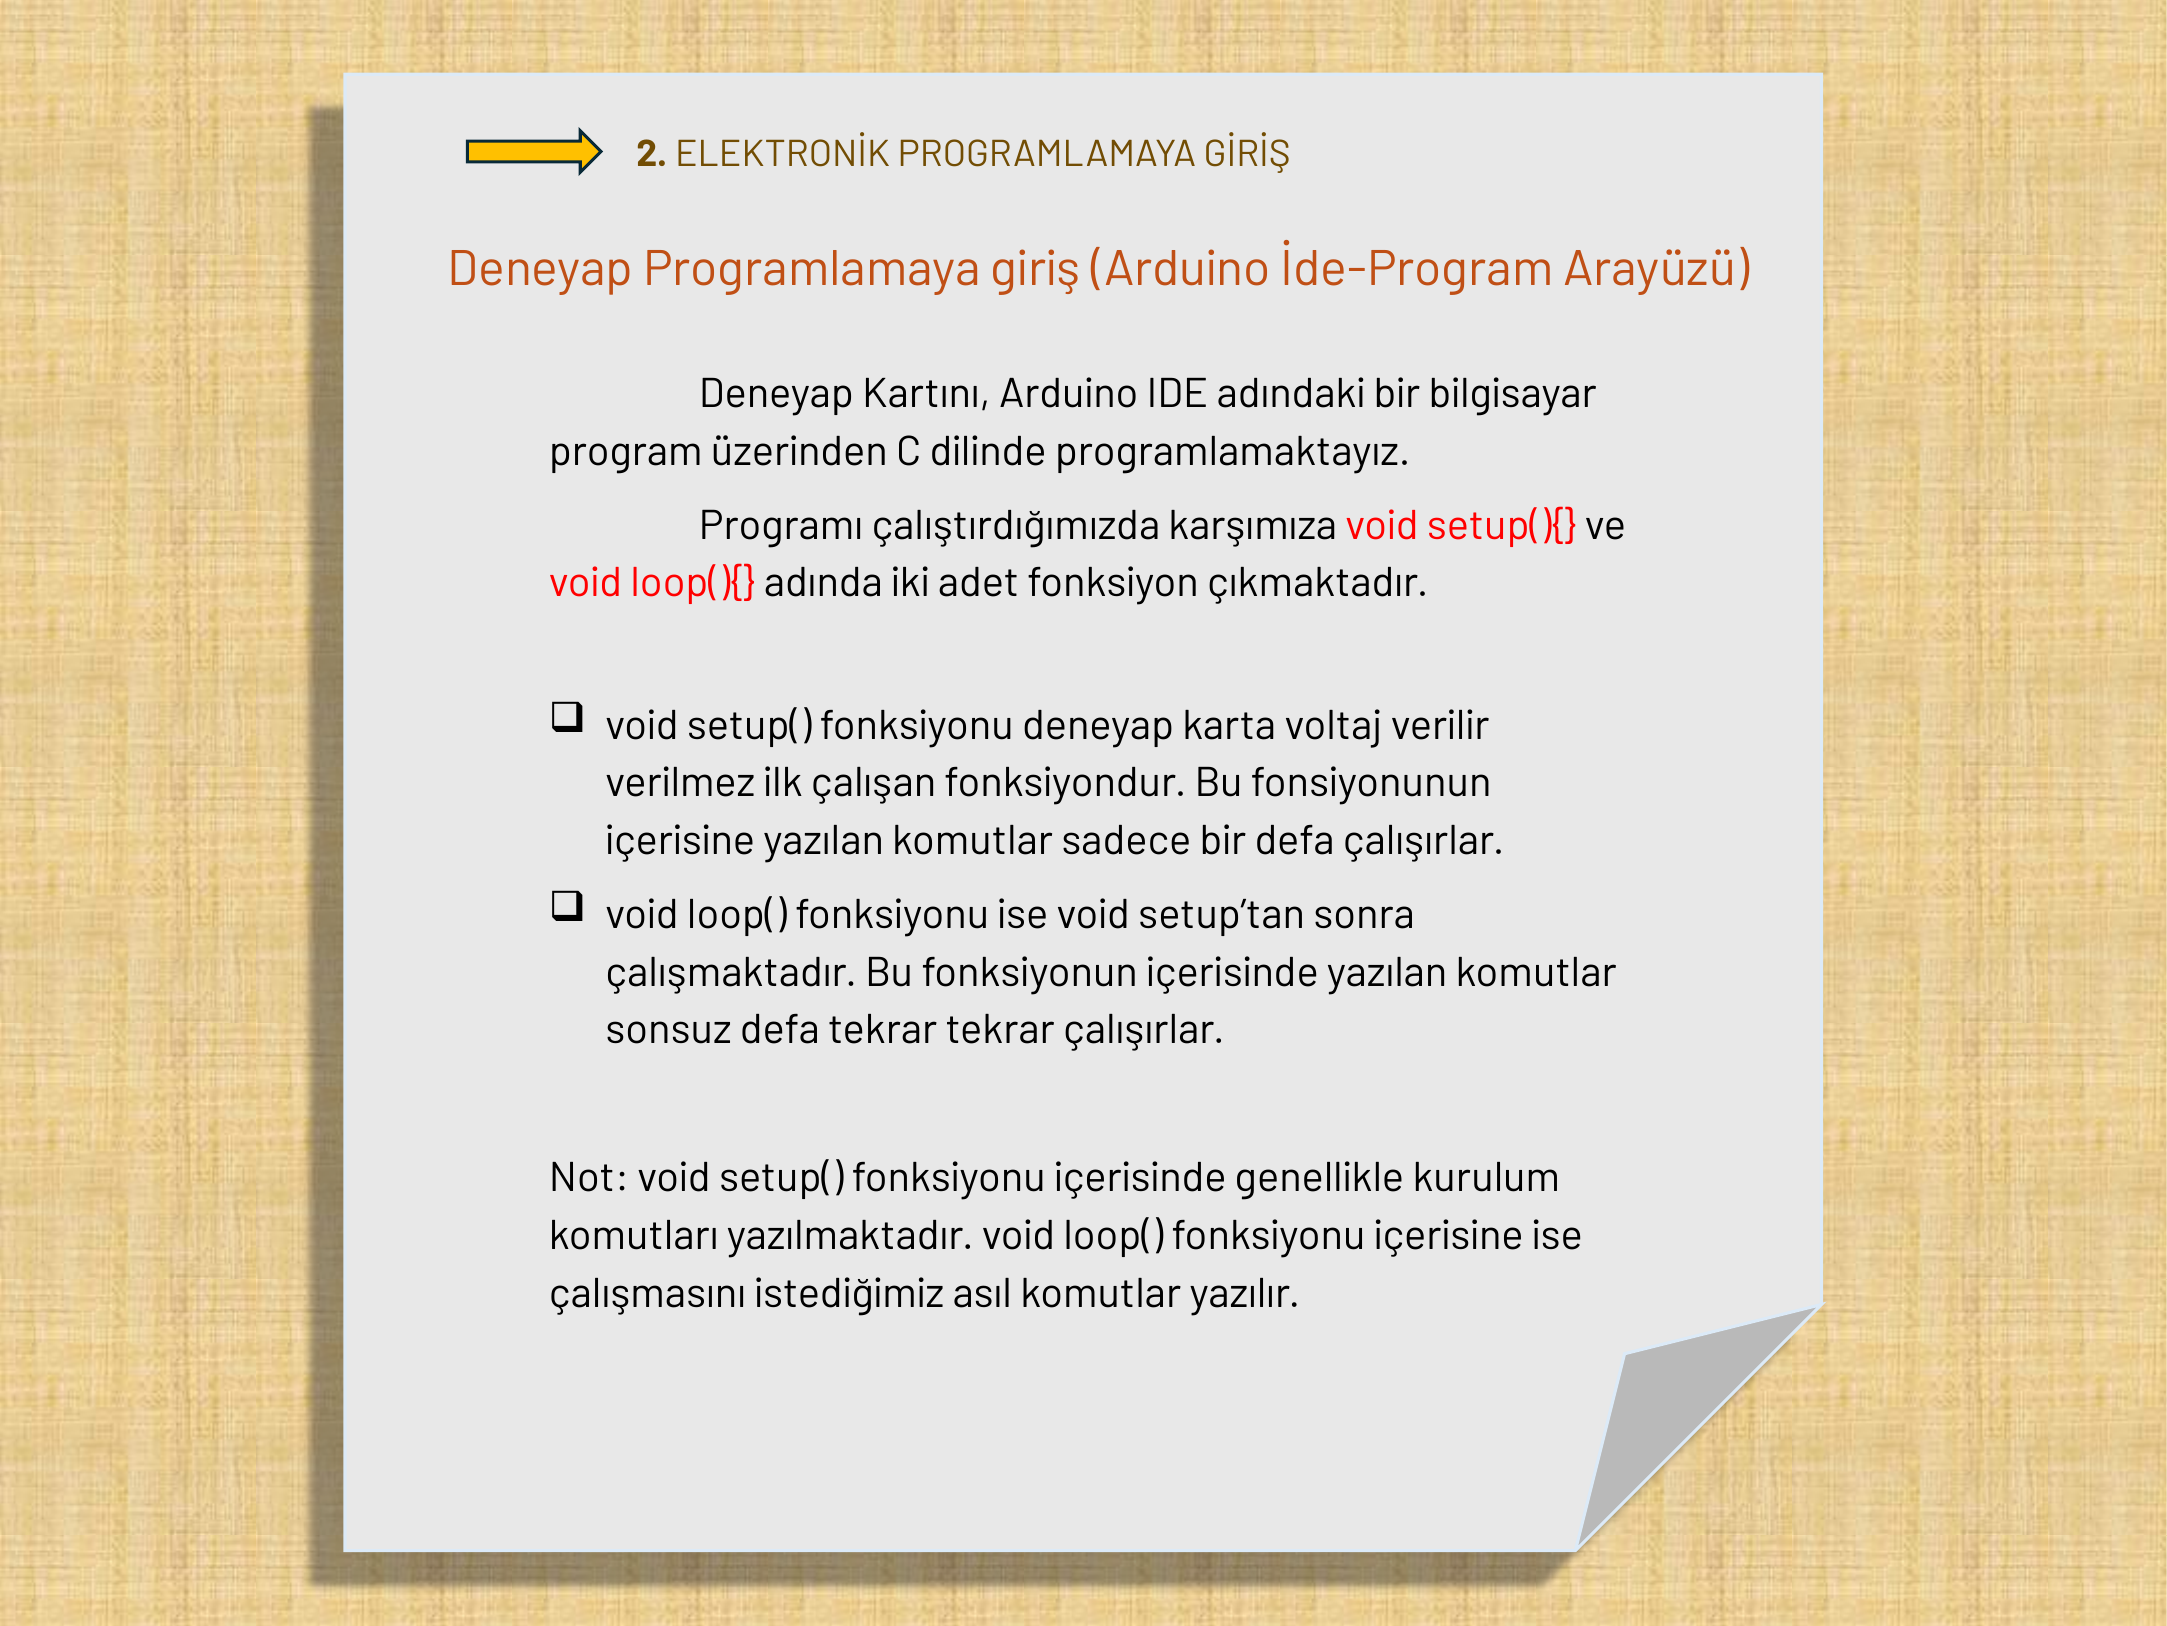

2. ELEKTRONİK PROGRAMLAMAYA GİRİŞ

Deneyap Programlamaya giriş (Arduino İde-Program Arayüzü)
	Deneyap Kartını, Arduino IDE adındaki bir bilgisayar program üzerinden C dilinde programlamaktayız.
	Programı çalıştırdığımızda karşımıza void setup(){} ve void loop(){} adında iki adet fonksiyon çıkmaktadır.

void setup() fonksiyonu deneyap karta voltaj verilir verilmez ilk çalışan fonksiyondur. Bu fonsiyonunun içerisine yazılan komutlar sadece bir defa çalışırlar.
void loop() fonksiyonu ise void setup’tan sonra çalışmaktadır. Bu fonksiyonun içerisinde yazılan komutlar sonsuz defa tekrar tekrar çalışırlar.

Not: void setup() fonksiyonu içerisinde genellikle kurulum komutları yazılmaktadır. void loop() fonksiyonu içerisine ise çalışmasını istediğimiz asıl komutlar yazılır.